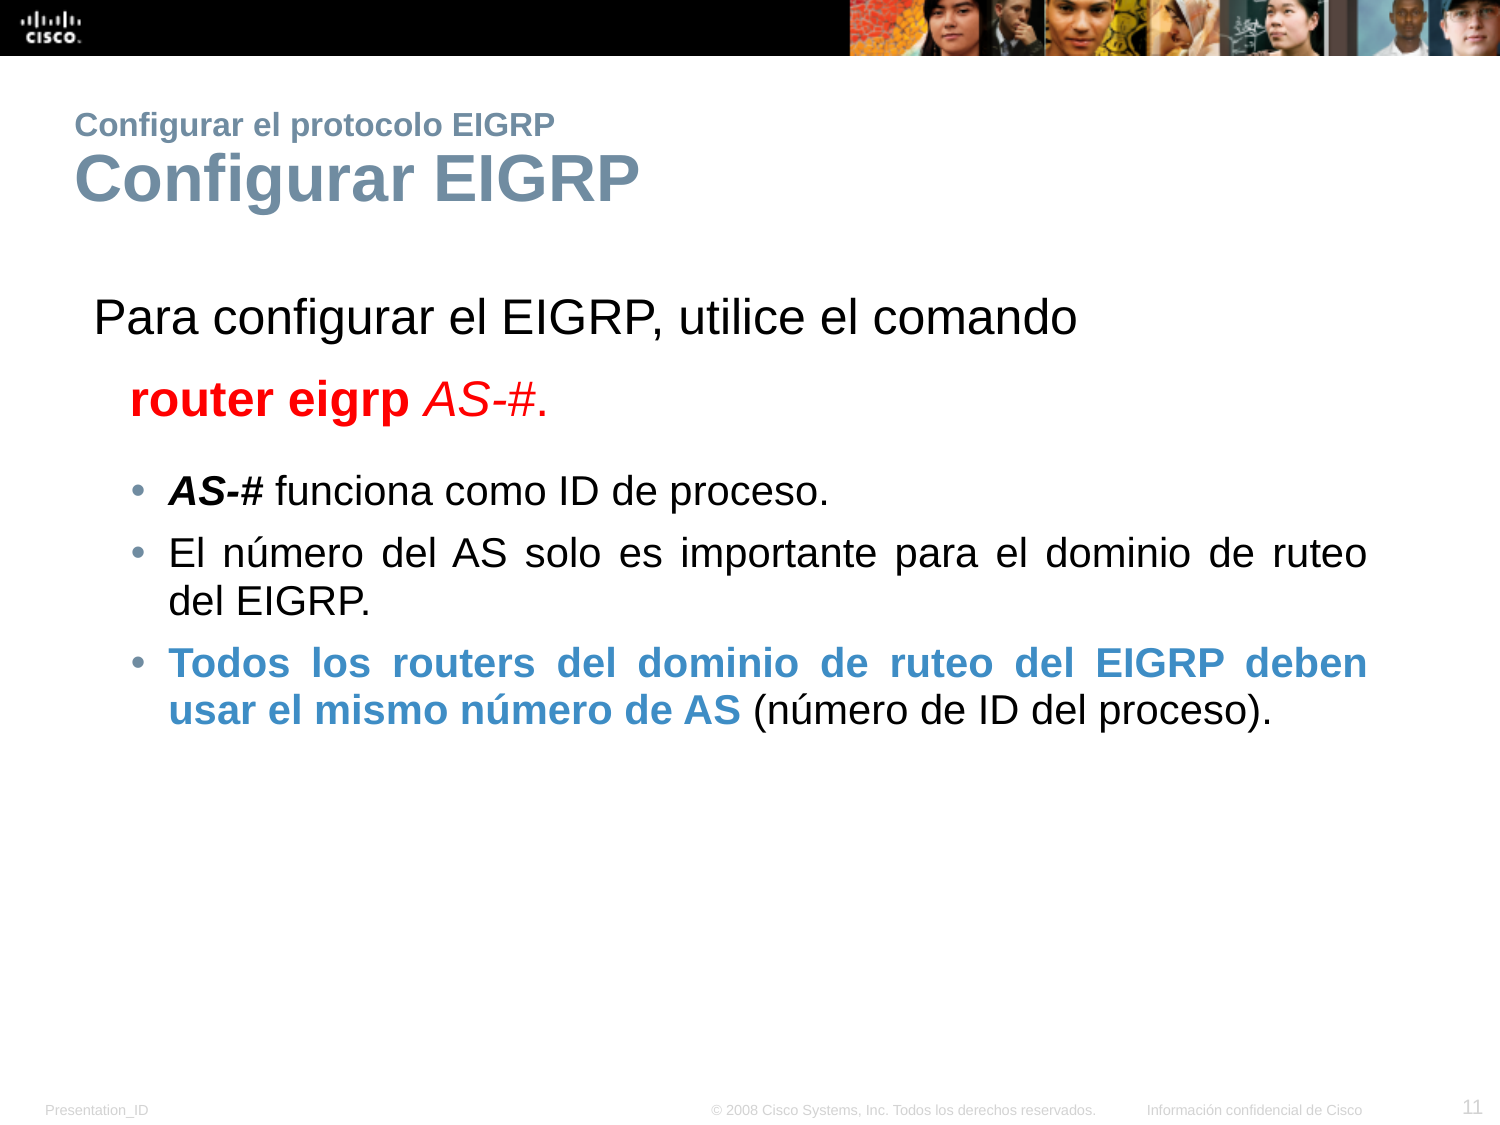

# Configurar el protocolo EIGRP Configurar EIGRP
Para configurar el EIGRP, utilice el comando
router eigrp AS-#.
AS-# funciona como ID de proceso.
El número del AS solo es importante para el dominio de ruteo del EIGRP.
Todos los routers del dominio de ruteo del EIGRP deben usar el mismo número de AS (número de ID del proceso).